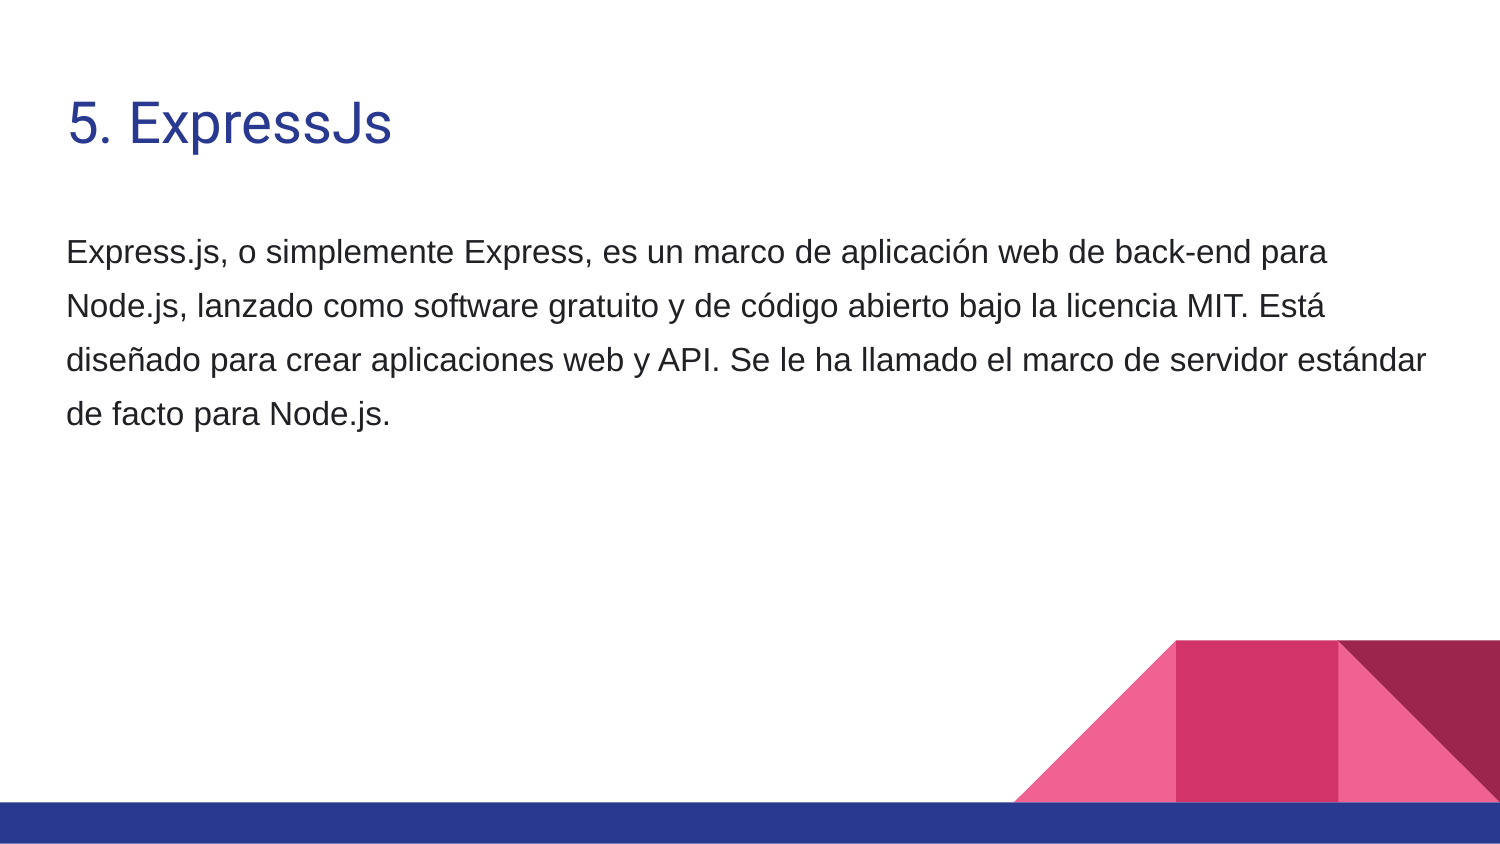

# 5. ExpressJs
Express.js, o simplemente Express, es un marco de aplicación web de back-end para Node.js, lanzado como software gratuito y de código abierto bajo la licencia MIT. Está diseñado para crear aplicaciones web y API. Se le ha llamado el marco de servidor estándar de facto para Node.js.